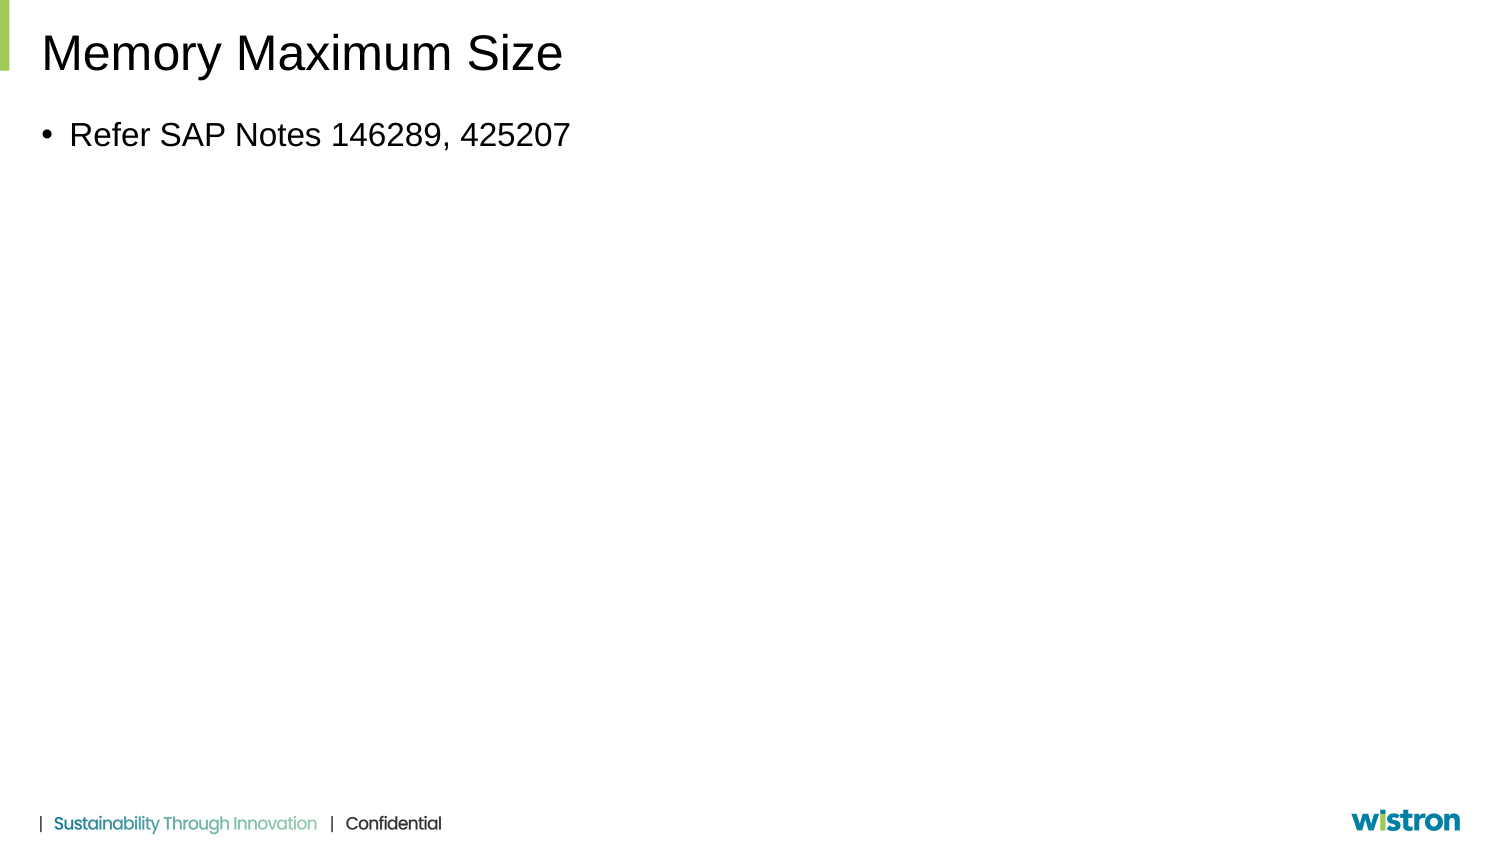

# Memory Maximum Size
Refer SAP Notes 146289, 425207